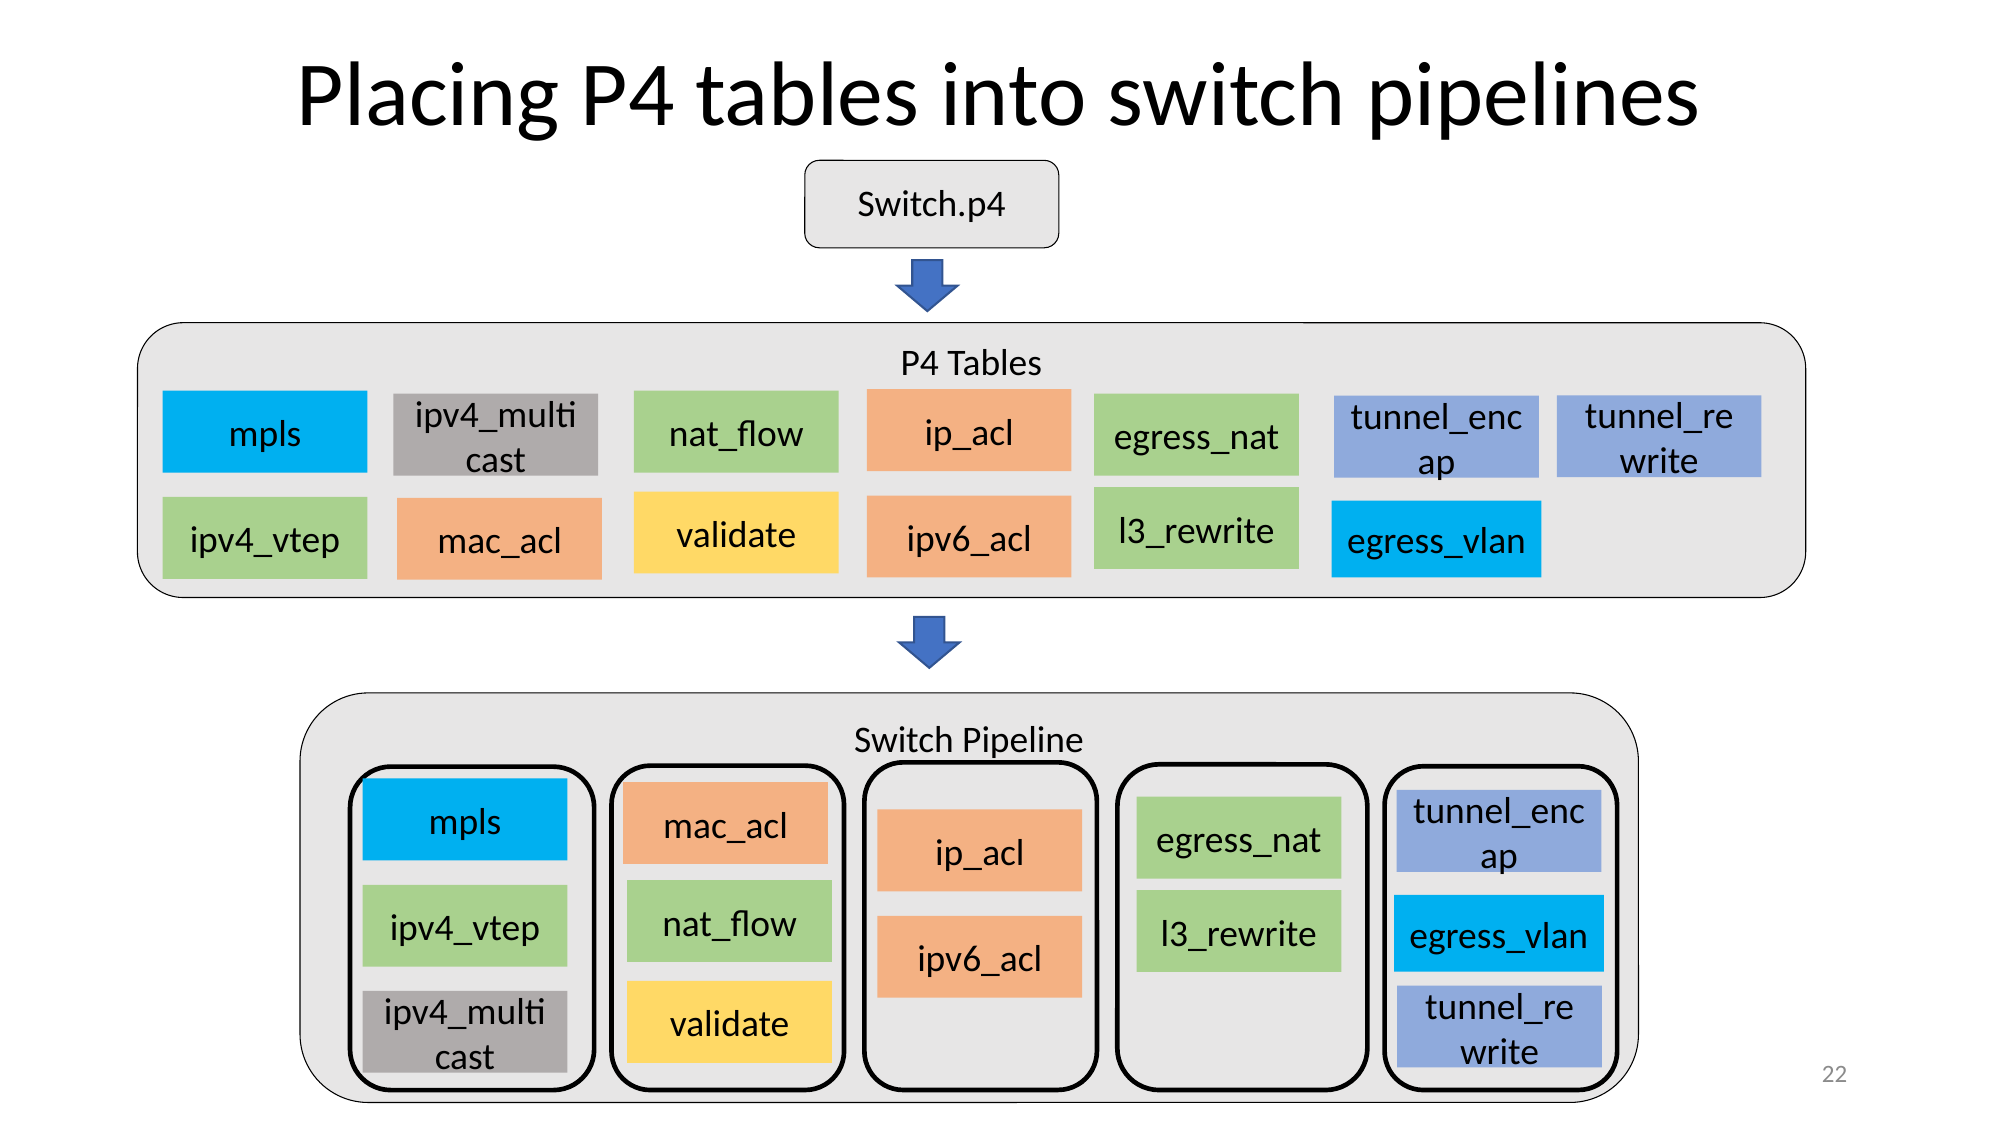

# Placing P4 tables into switch pipelines
Switch.p4

P4 Tables
ip_acl
mpls
nat_flow
ipv4_multicast
egress_nat
tunnel_rewrite
tunnel_encap
l3_rewrite
validate
ipv6_acl
ipv4_vtep
mac_acl
egress_vlan

Switch Pipeline

mpls
mac_acl
tunnel_encap
egress_nat
ip_acl
nat_flow
ipv4_vtep
l3_rewrite
egress_vlan
ipv6_acl
validate
tunnel_rewrite
ipv4_multicast
22